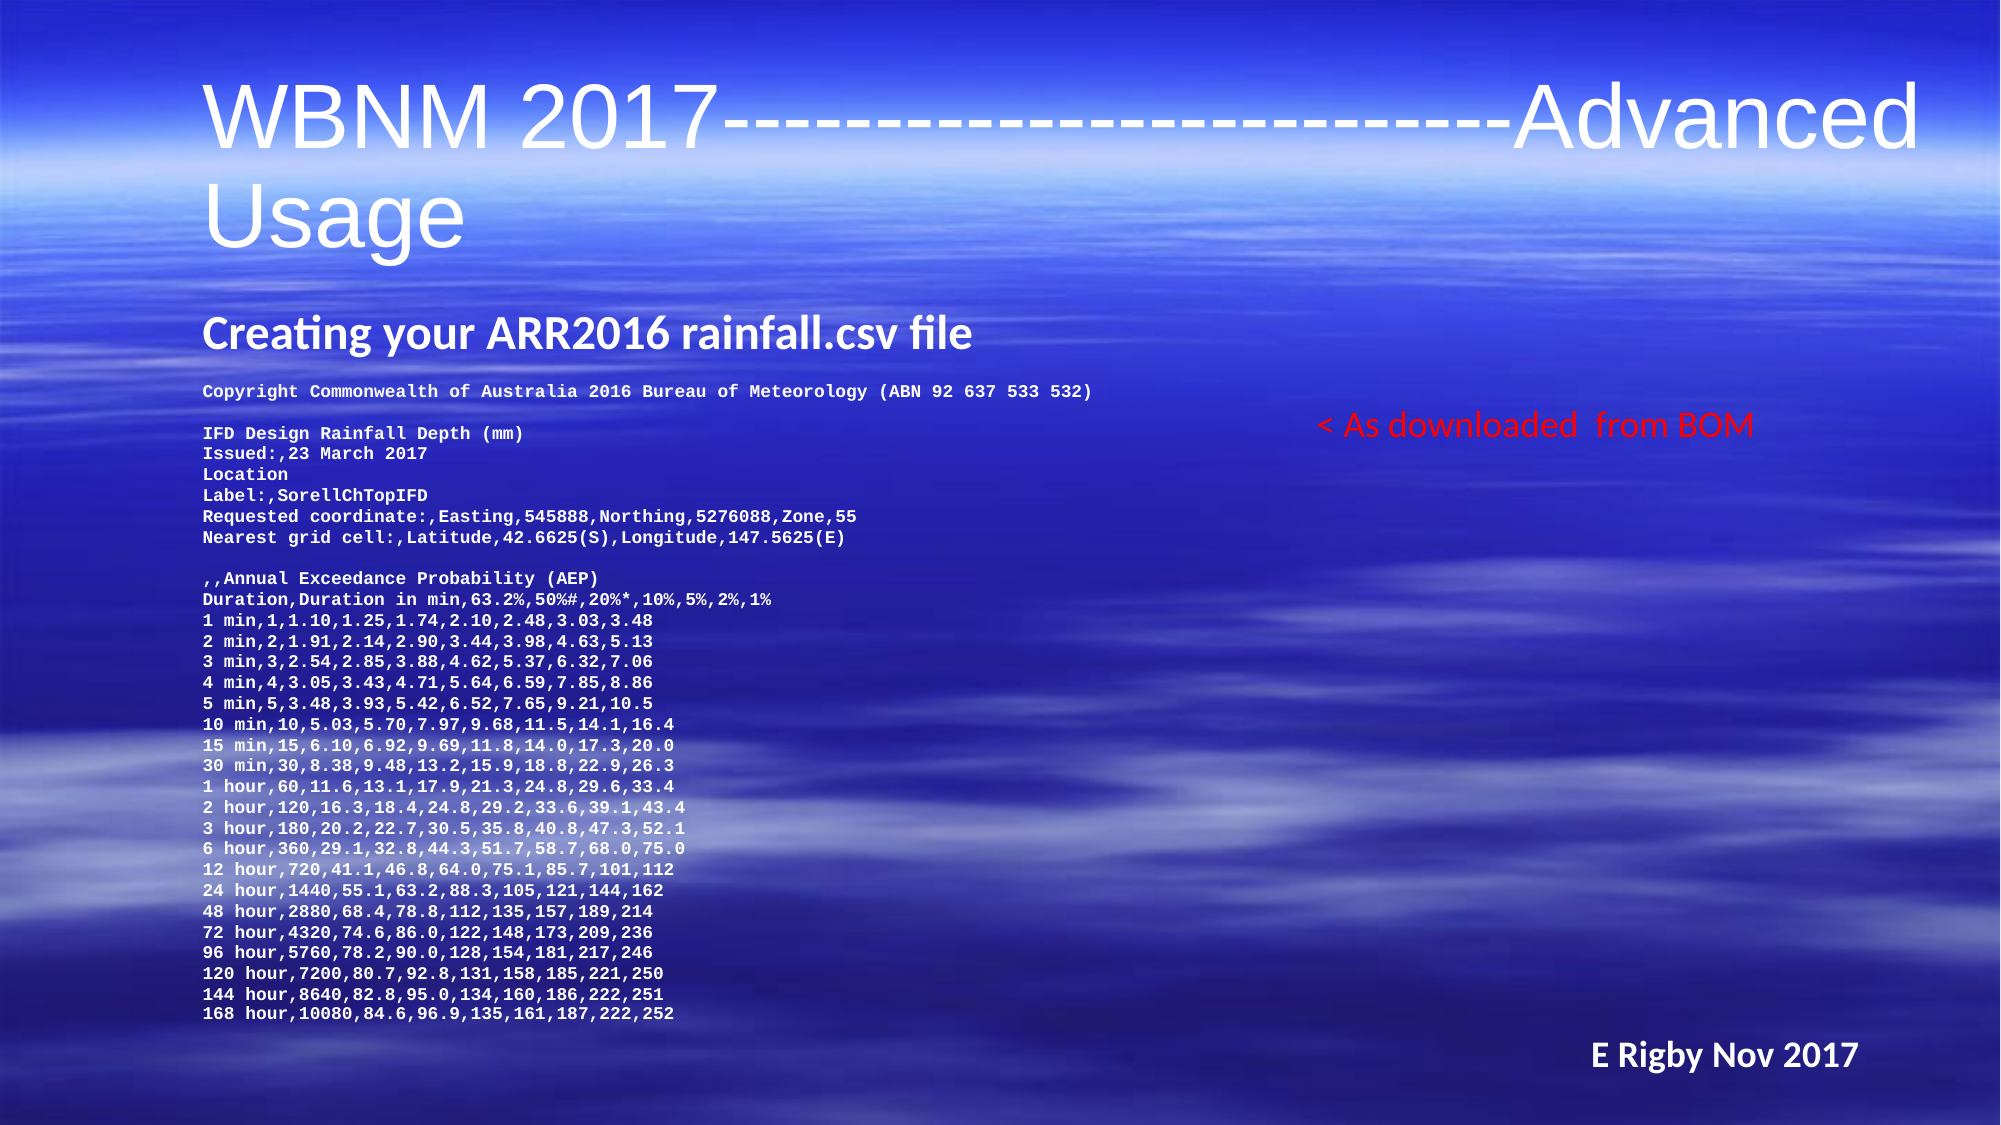

WBNM 2017--------------------------Advanced Usage
Creating your ARR2016 rainfall.csv file

Copyright Commonwealth of Australia 2016 Bureau of Meteorology (ABN 92 637 533 532)

IFD Design Rainfall Depth (mm)
Issued:,23 March 2017
Location
Label:,SorellChTopIFD
Requested coordinate:,Easting,545888,Northing,5276088,Zone,55
Nearest grid cell:,Latitude,42.6625(S),Longitude,147.5625(E)

,,Annual Exceedance Probability (AEP)
Duration,Duration in min,63.2%,50%#,20%*,10%,5%,2%,1%
1 min,1,1.10,1.25,1.74,2.10,2.48,3.03,3.48
2 min,2,1.91,2.14,2.90,3.44,3.98,4.63,5.13
3 min,3,2.54,2.85,3.88,4.62,5.37,6.32,7.06
4 min,4,3.05,3.43,4.71,5.64,6.59,7.85,8.86
5 min,5,3.48,3.93,5.42,6.52,7.65,9.21,10.5
10 min,10,5.03,5.70,7.97,9.68,11.5,14.1,16.4
15 min,15,6.10,6.92,9.69,11.8,14.0,17.3,20.0
30 min,30,8.38,9.48,13.2,15.9,18.8,22.9,26.3
1 hour,60,11.6,13.1,17.9,21.3,24.8,29.6,33.4
2 hour,120,16.3,18.4,24.8,29.2,33.6,39.1,43.4
3 hour,180,20.2,22.7,30.5,35.8,40.8,47.3,52.1
6 hour,360,29.1,32.8,44.3,51.7,58.7,68.0,75.0
12 hour,720,41.1,46.8,64.0,75.1,85.7,101,112
24 hour,1440,55.1,63.2,88.3,105,121,144,162
48 hour,2880,68.4,78.8,112,135,157,189,214
72 hour,4320,74.6,86.0,122,148,173,209,236
96 hour,5760,78.2,90.0,128,154,181,217,246
120 hour,7200,80.7,92.8,131,158,185,221,250
144 hour,8640,82.8,95.0,134,160,186,222,251
168 hour,10080,84.6,96.9,135,161,187,222,252
< As downloaded  from BOM
E Rigby Nov 2017